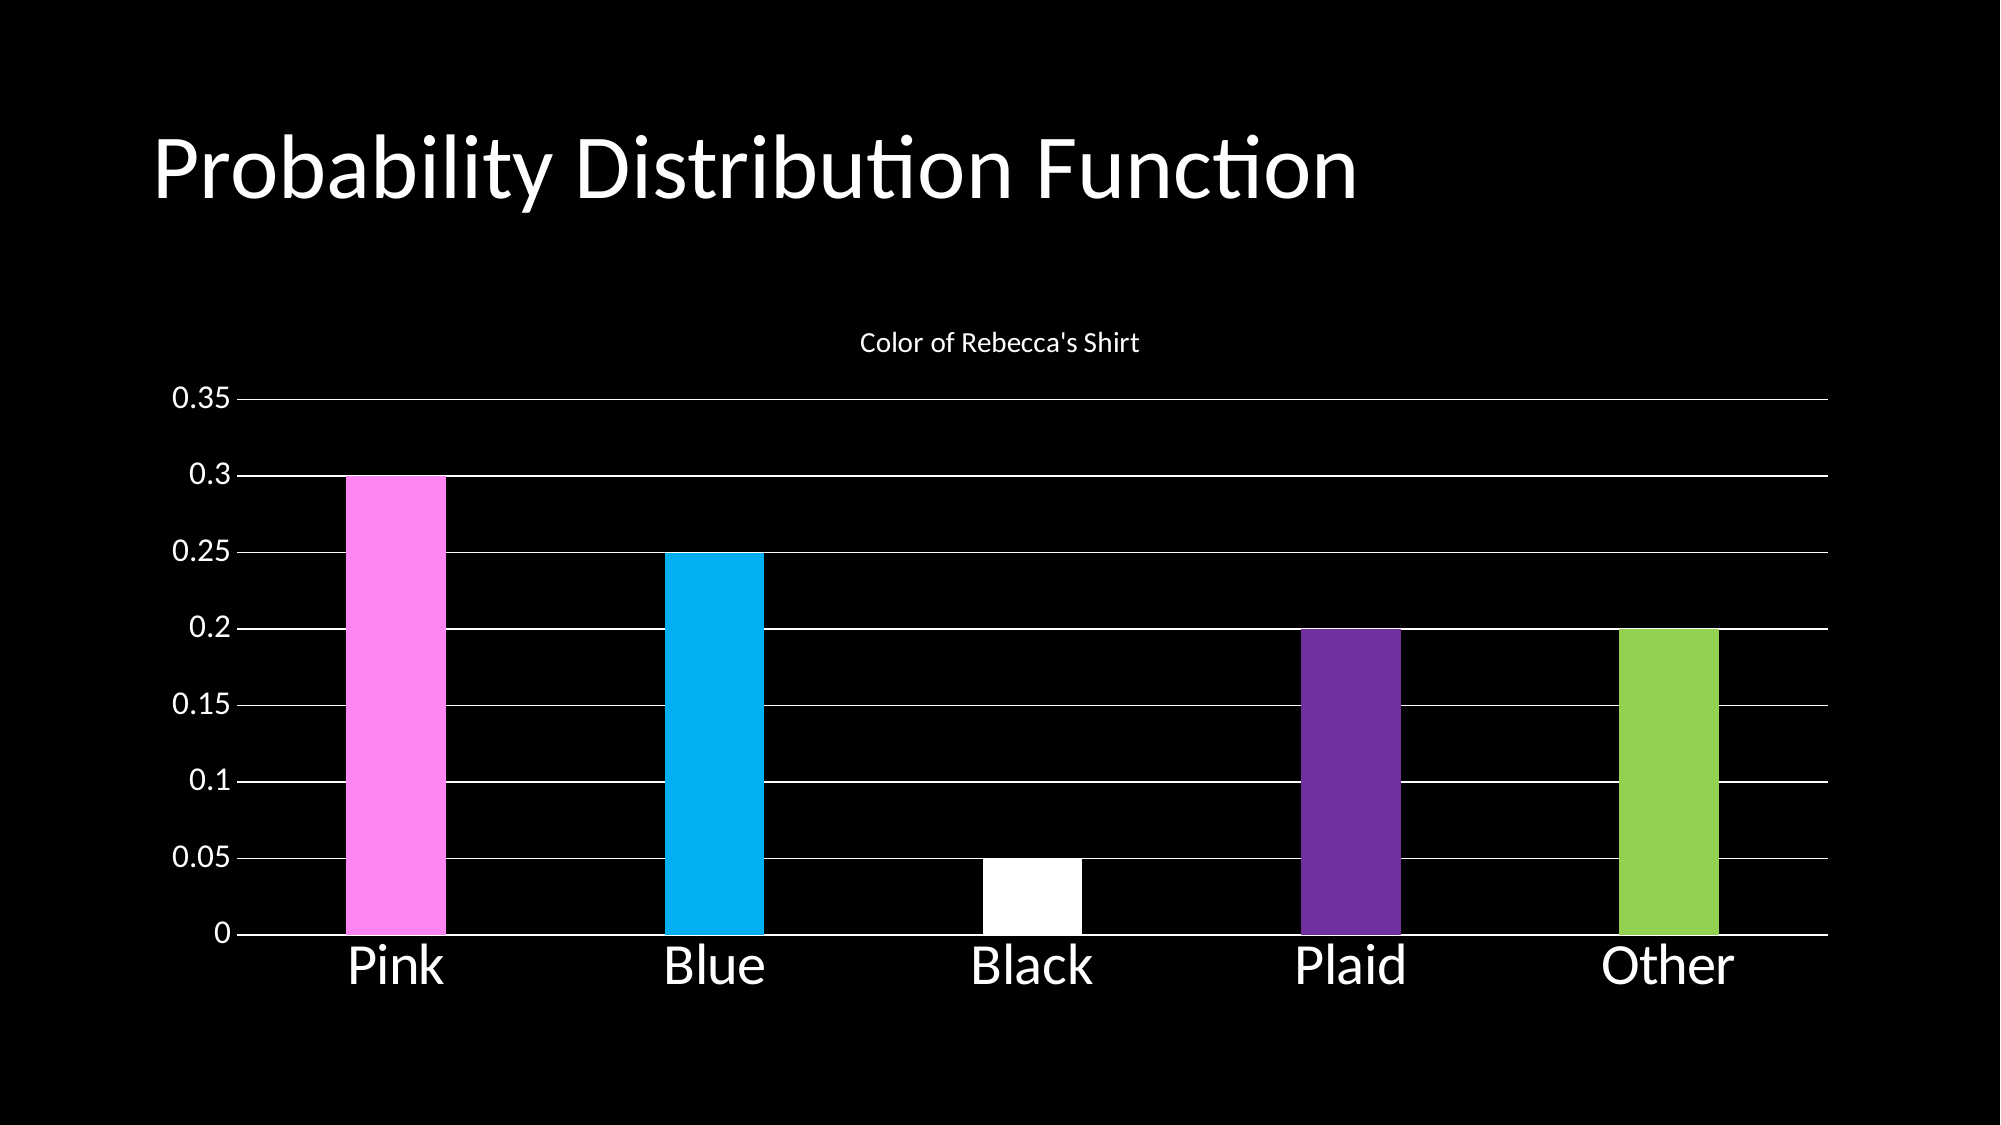

# Probability Distribution Function

### Chart: Color of Rebecca's Shirt

| Category | Percent of Days |
|---|---|
| Pink | 0.3 |
| Blue | 0.25 |
| Black | 0.05 |
| Plaid | 0.2 |
| Other | 0.2 |